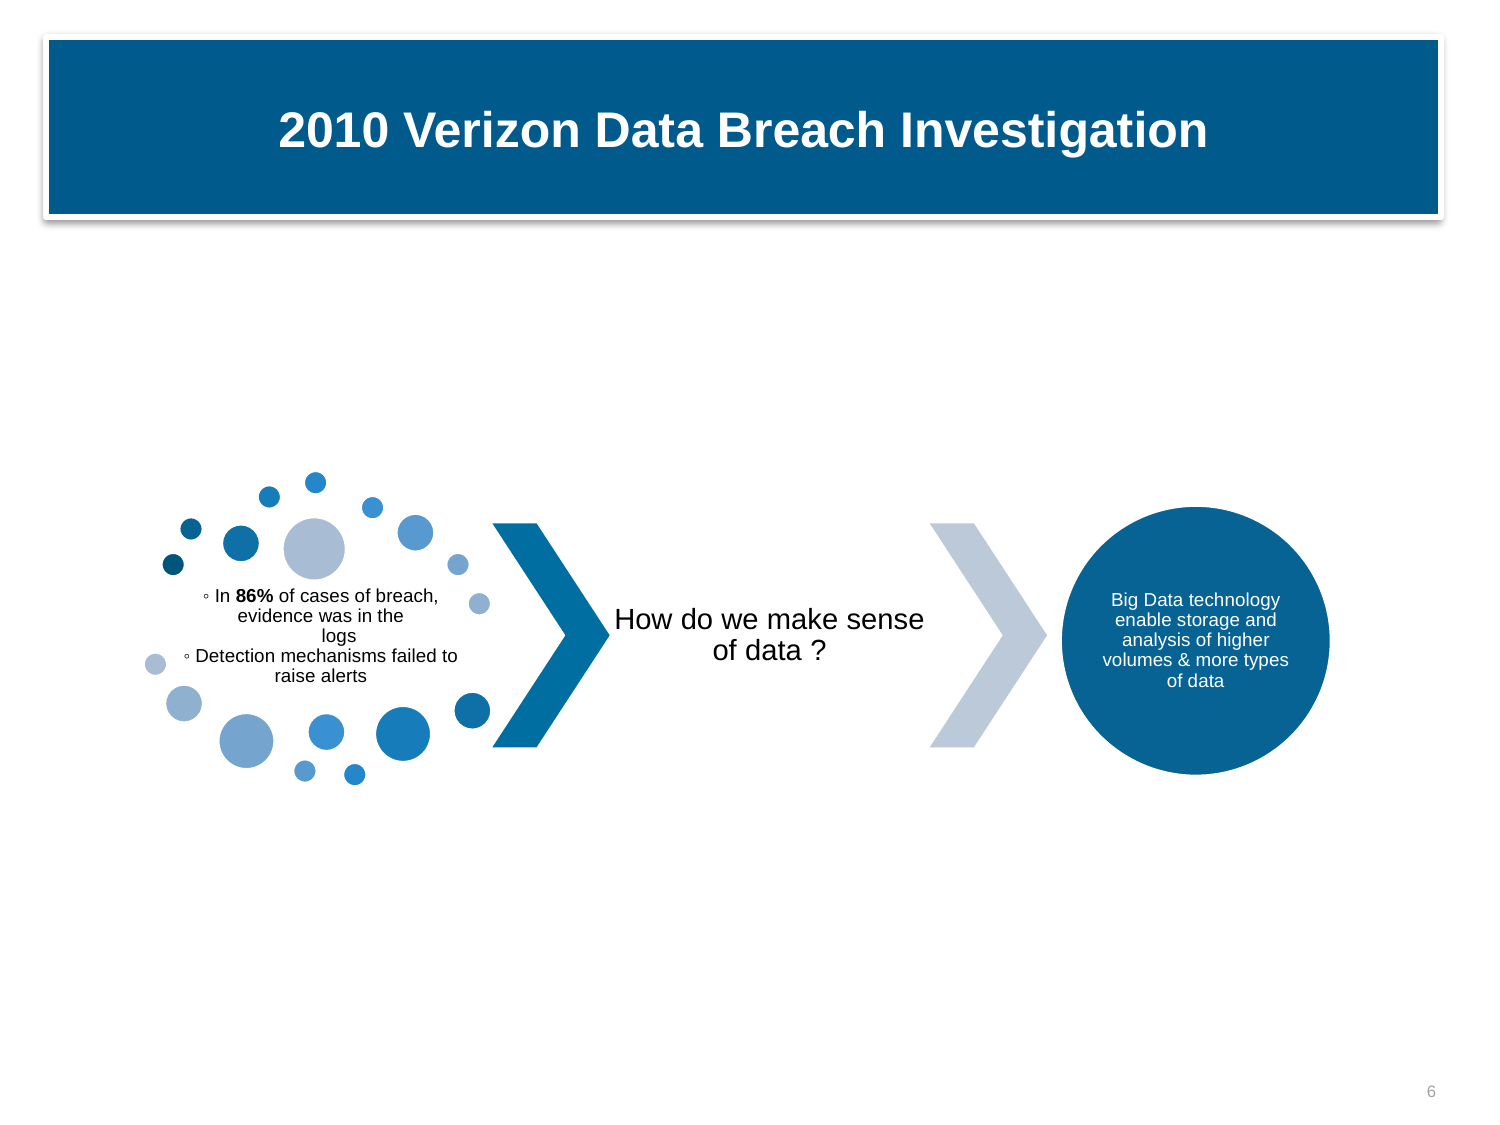

2010 Verizon Data Breach Investigation
◦ In 86% of cases of breach, evidence was in the
       logs
◦ Detection mechanisms failed to raise alerts
How do we make sense of data ?
Big Data technology enable storage and analysis of higher volumes & more types of data
6